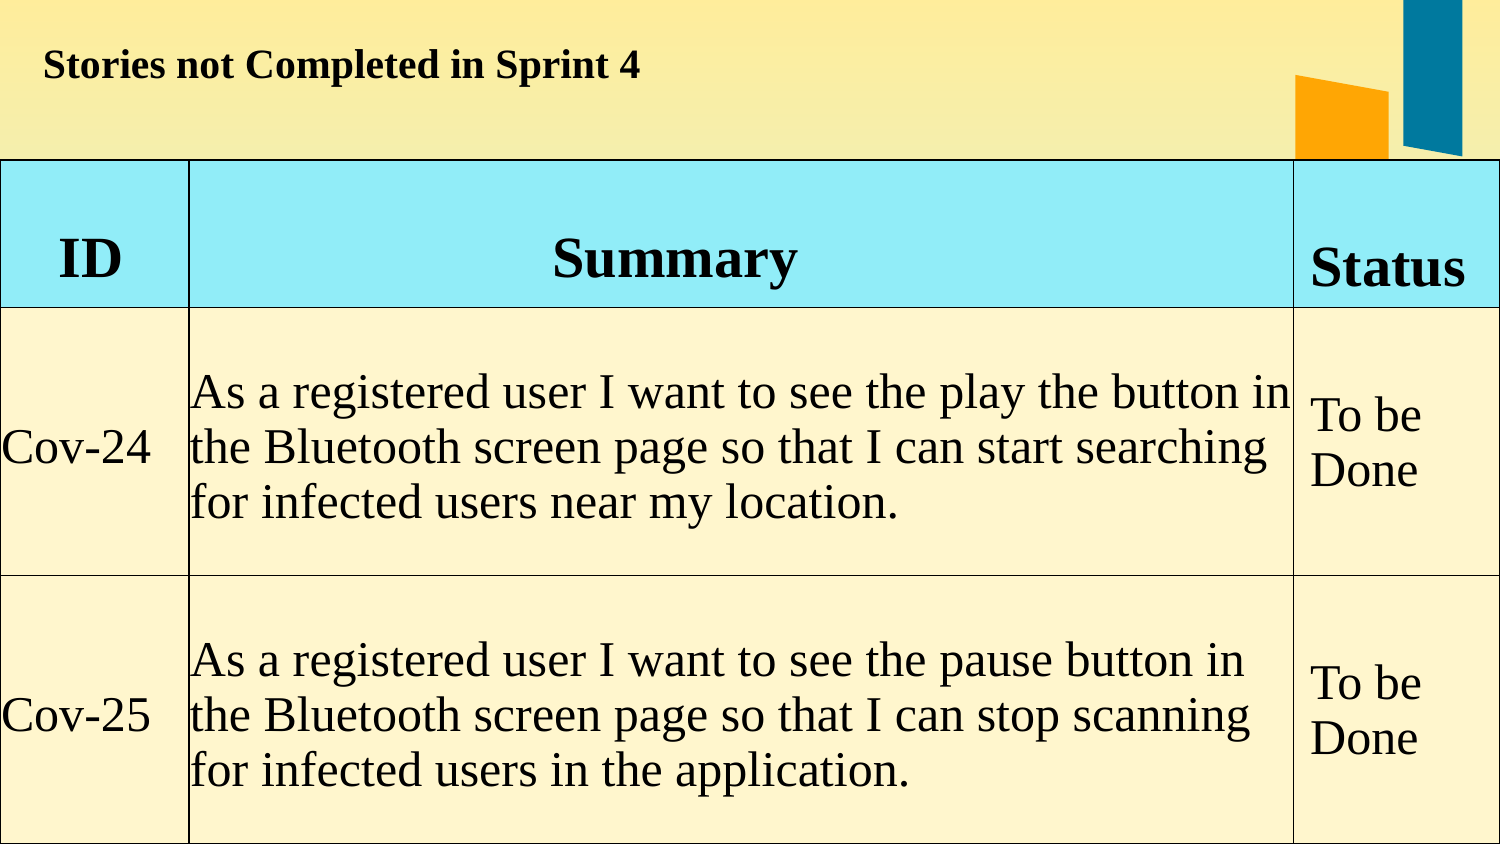

Stories not Completed in Sprint 4

| ID | Summary | Status |
| --- | --- | --- |
| Cov-24 | As a registered user I want to see the play the button in the Bluetooth screen page so that I can start searching for infected users near my location. | To be Done |
| Cov-25 | As a registered user I want to see the pause button in the Bluetooth screen page so that I can stop scanning for infected users in the application. | To be Done |